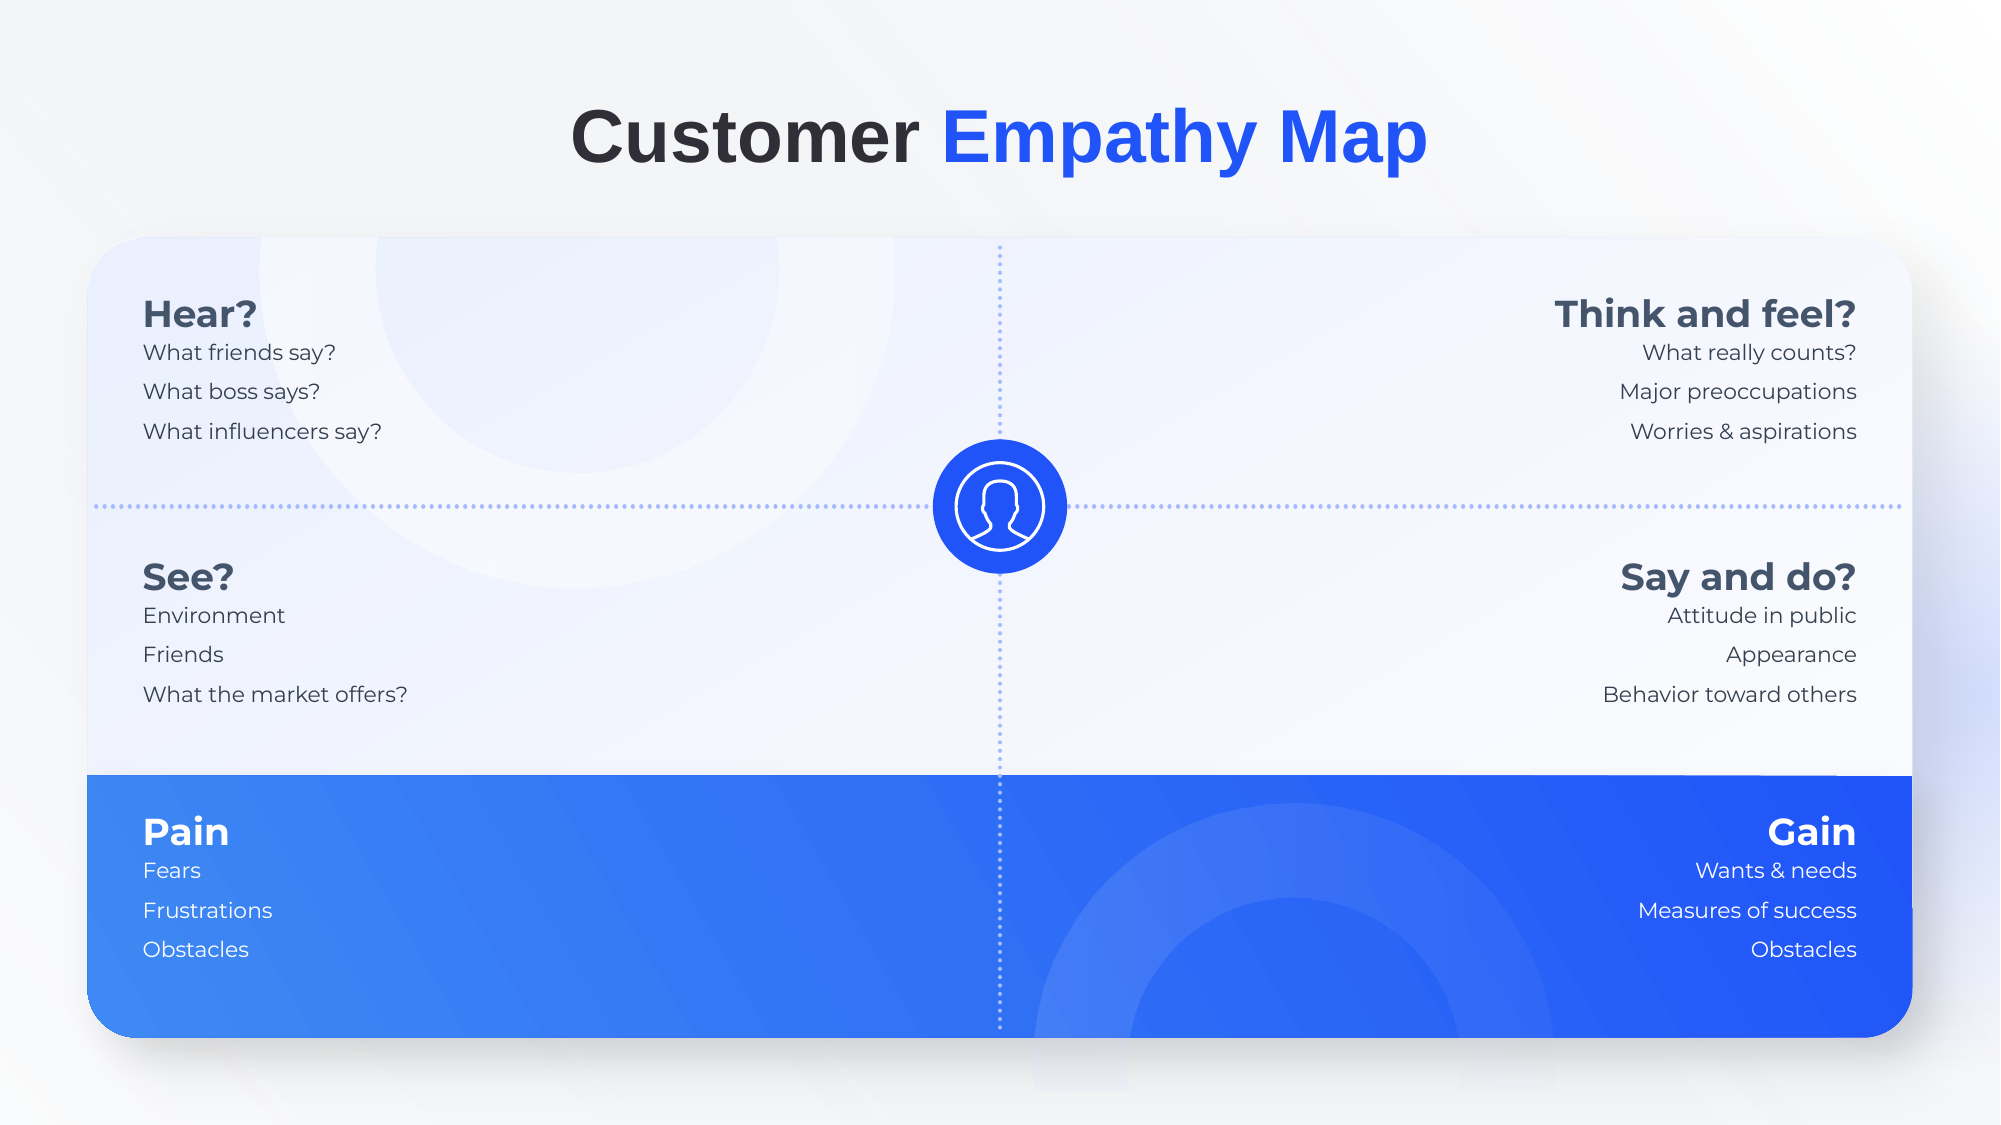

# Customer Empathy Map

Hear?
Think and feel?

What friends say?
What boss says?
What influencers say?
What really counts?
Major preoccupations
Worries & aspirations

See?
Say and do?
Environment
Friends
What the market offers?
Attitude in public
Appearance
Behavior toward others

Pain
Gain
Fears
Frustrations
Obstacles
Wants & needs
Measures of success
Obstacles